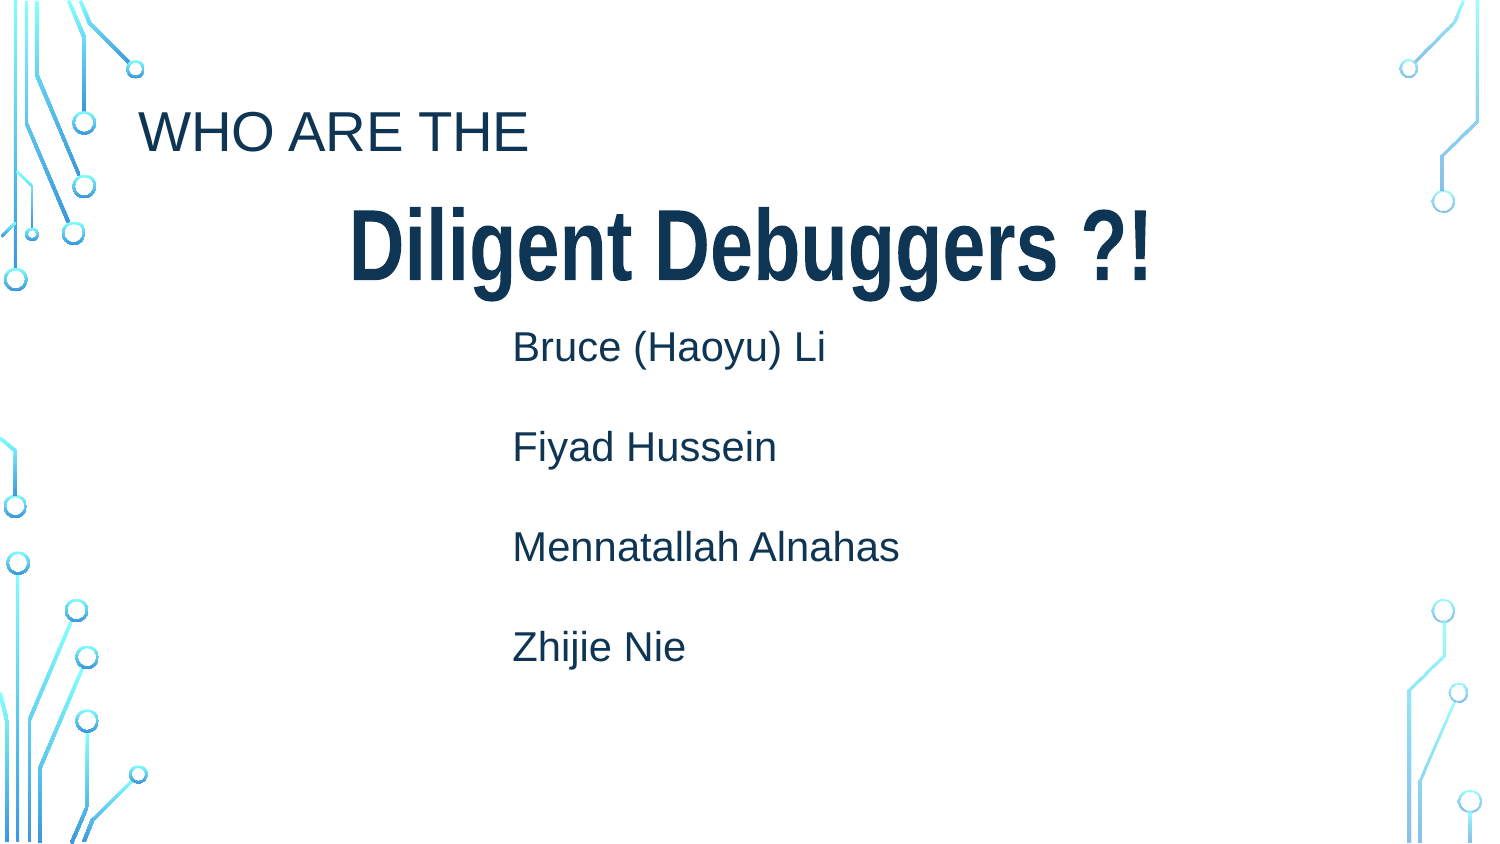

# Who are the
Diligent Debuggers ?!
Bruce (Haoyu) Li
Fiyad Hussein
Mennatallah Alnahas
Zhijie Nie